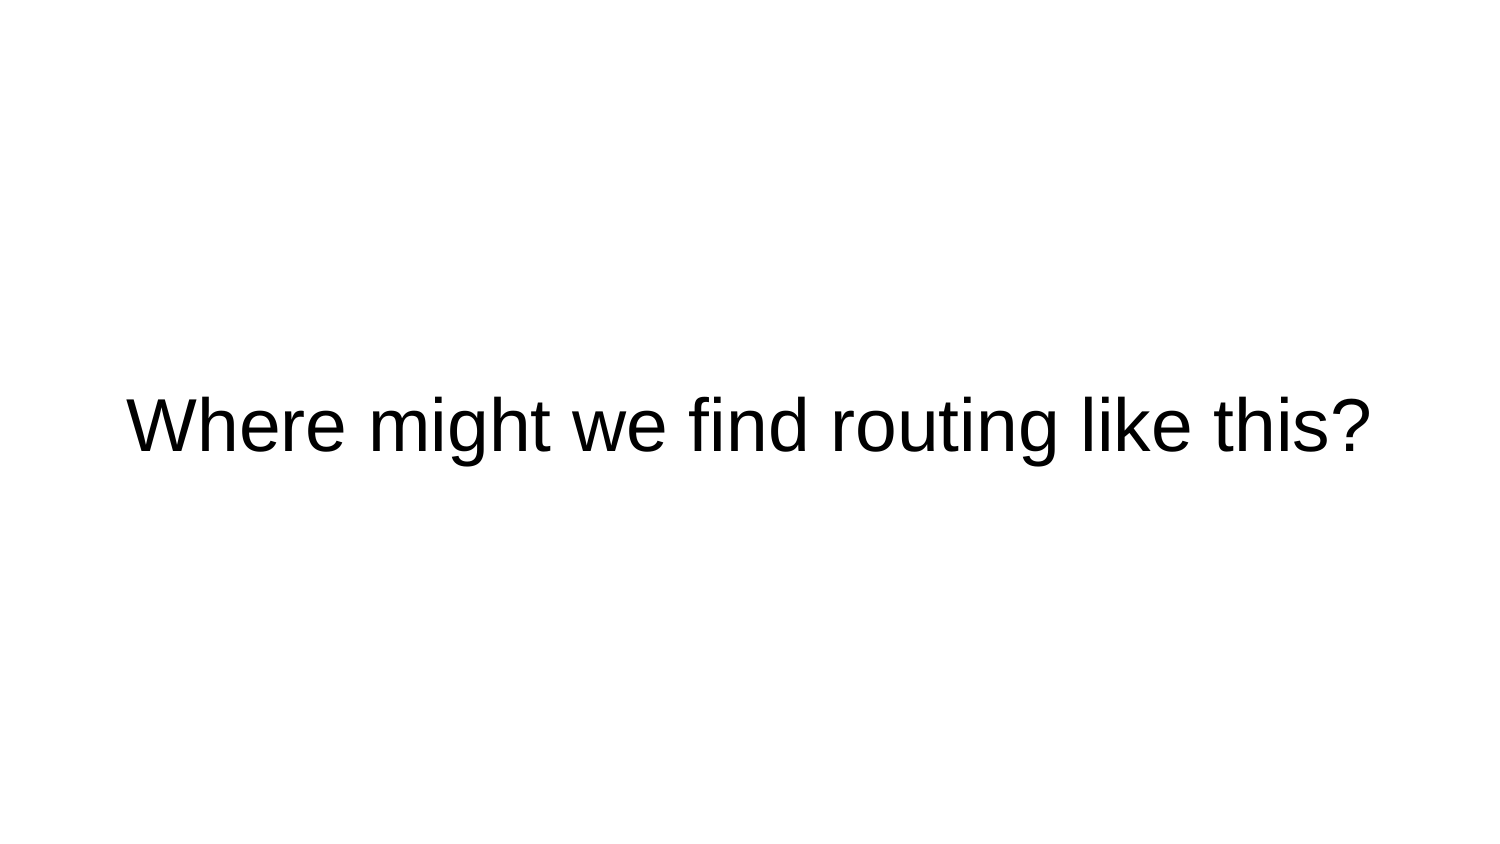

# Where might we find routing like this?